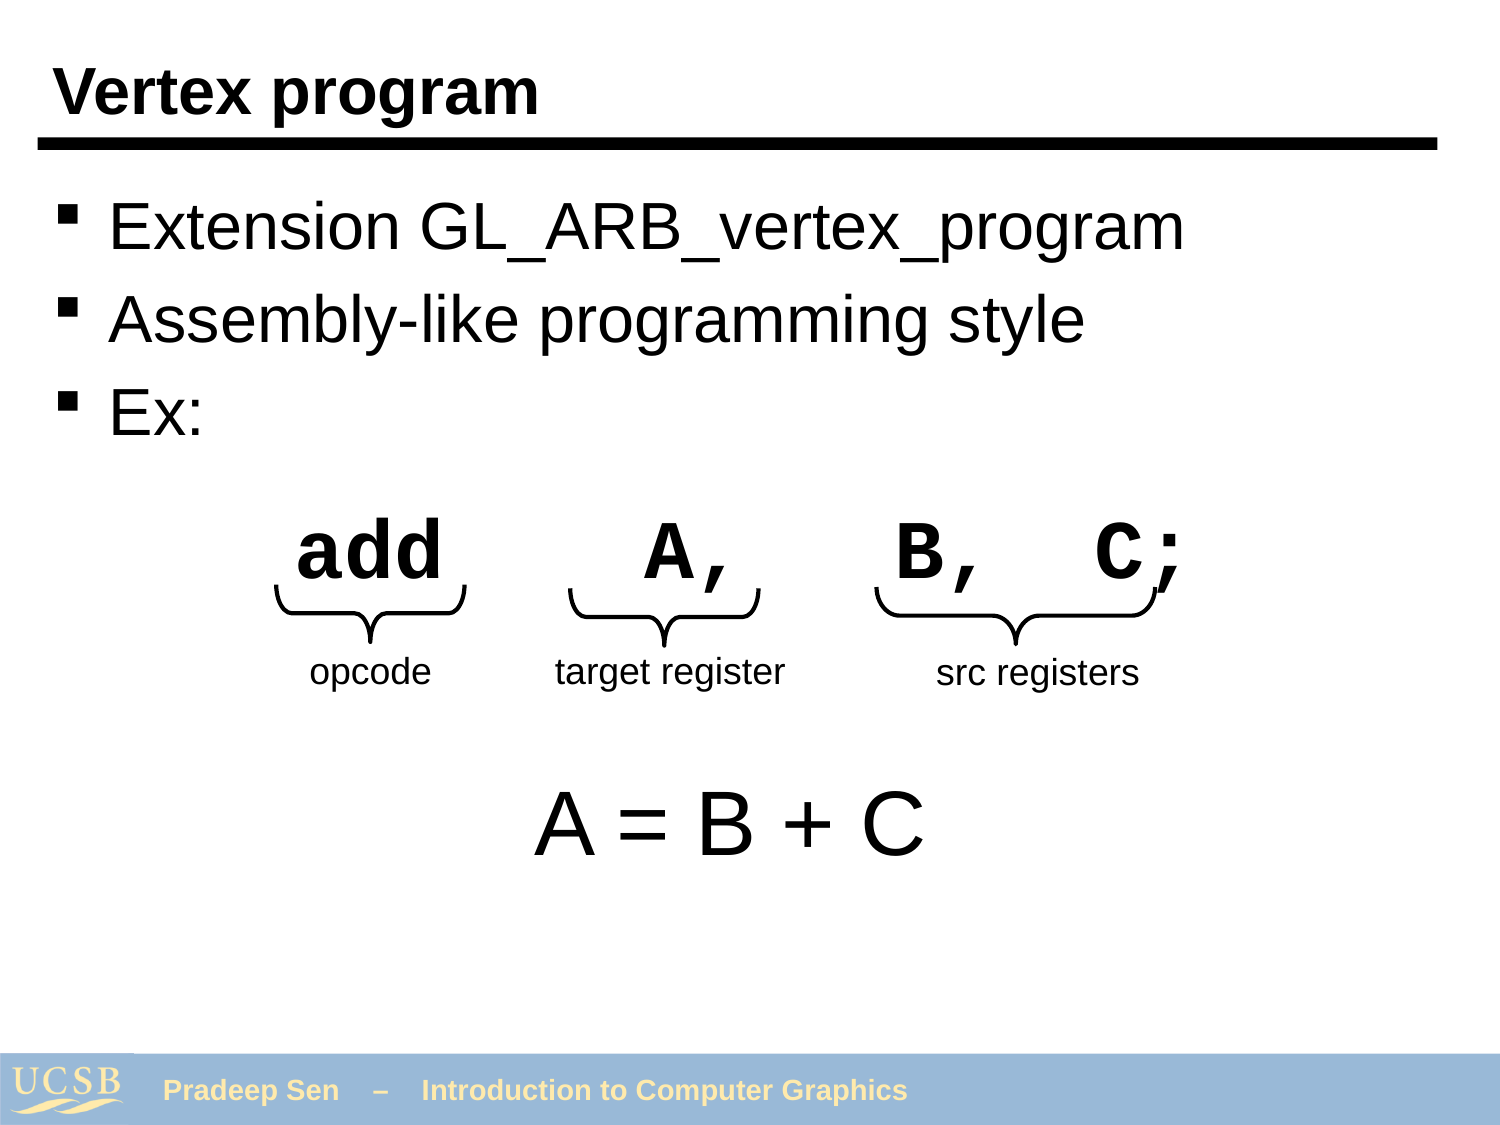

# Vertex program
Extension GL_ARB_vertex_program
Assembly-like programming style
Ex:

add    A,   B,  C;

opcode
target register
src registers
A = B + C